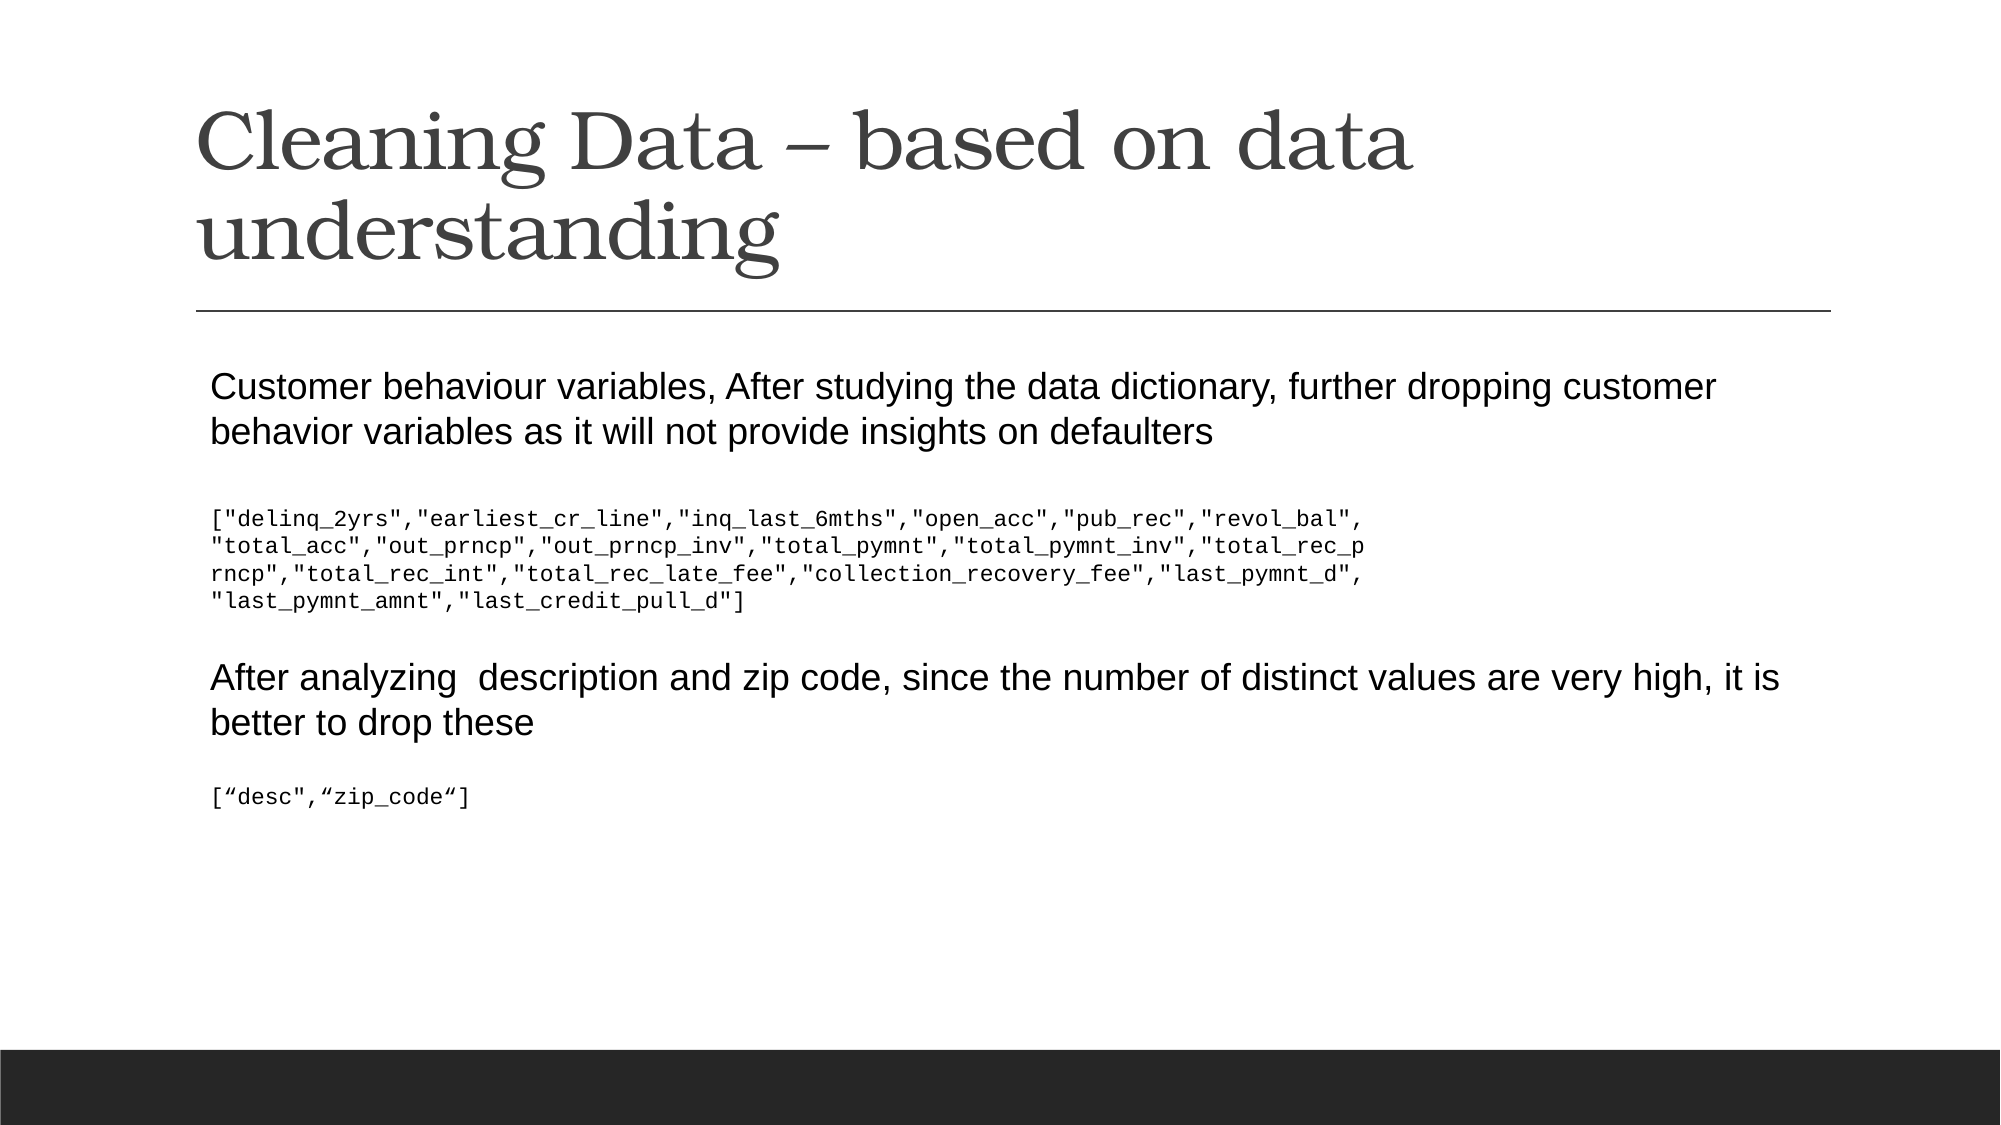

# Cleaning Data – based on data understanding
Customer behaviour variables, After studying the data dictionary, further dropping customer behavior variables as it will not provide insights on defaulters
["delinq_2yrs","earliest_cr_line","inq_last_6mths","open_acc","pub_rec","revol_bal","total_acc","out_prncp","out_prncp_inv","total_pymnt","total_pymnt_inv","total_rec_prncp","total_rec_int","total_rec_late_fee","collection_recovery_fee","last_pymnt_d","last_pymnt_amnt","last_credit_pull_d"]
After analyzing  description and zip code, since the number of distinct values are very high, it is better to drop these
[“desc",“zip_code“]